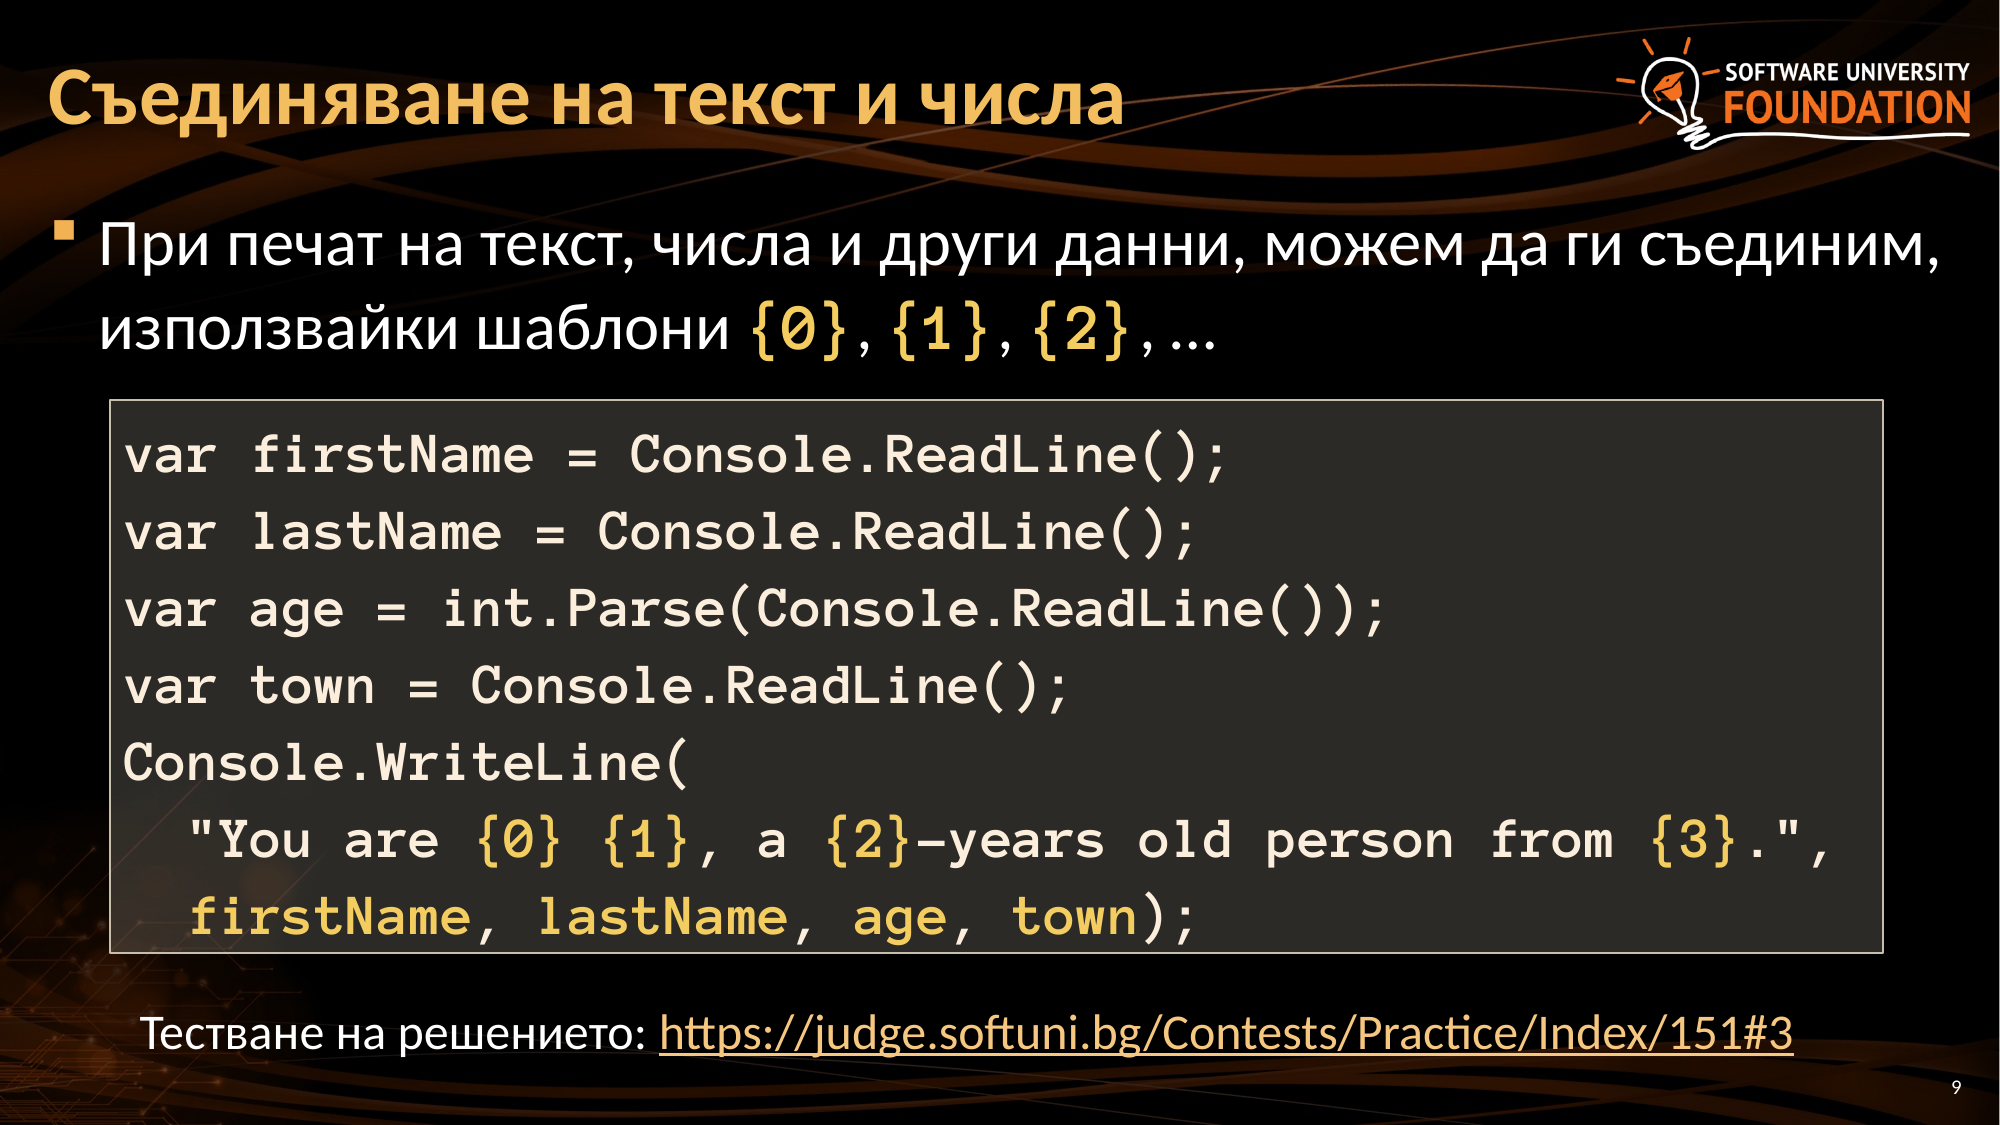

# Съединяване на текст и числа
При печат на текст, числа и други данни, можем да ги съединим, използвайки шаблони {0}, {1}, {2}, …
var firstName = Console.ReadLine();
var lastName = Console.ReadLine();
var age = int.Parse(Console.ReadLine());
var town = Console.ReadLine();
Console.WriteLine(
  "You are {0} {1}, a {2}-years old person from {3}.",
  firstName, lastName, age, town);
Тестване на решението: https://judge.softuni.bg/Contests/Practice/Index/151#3
9